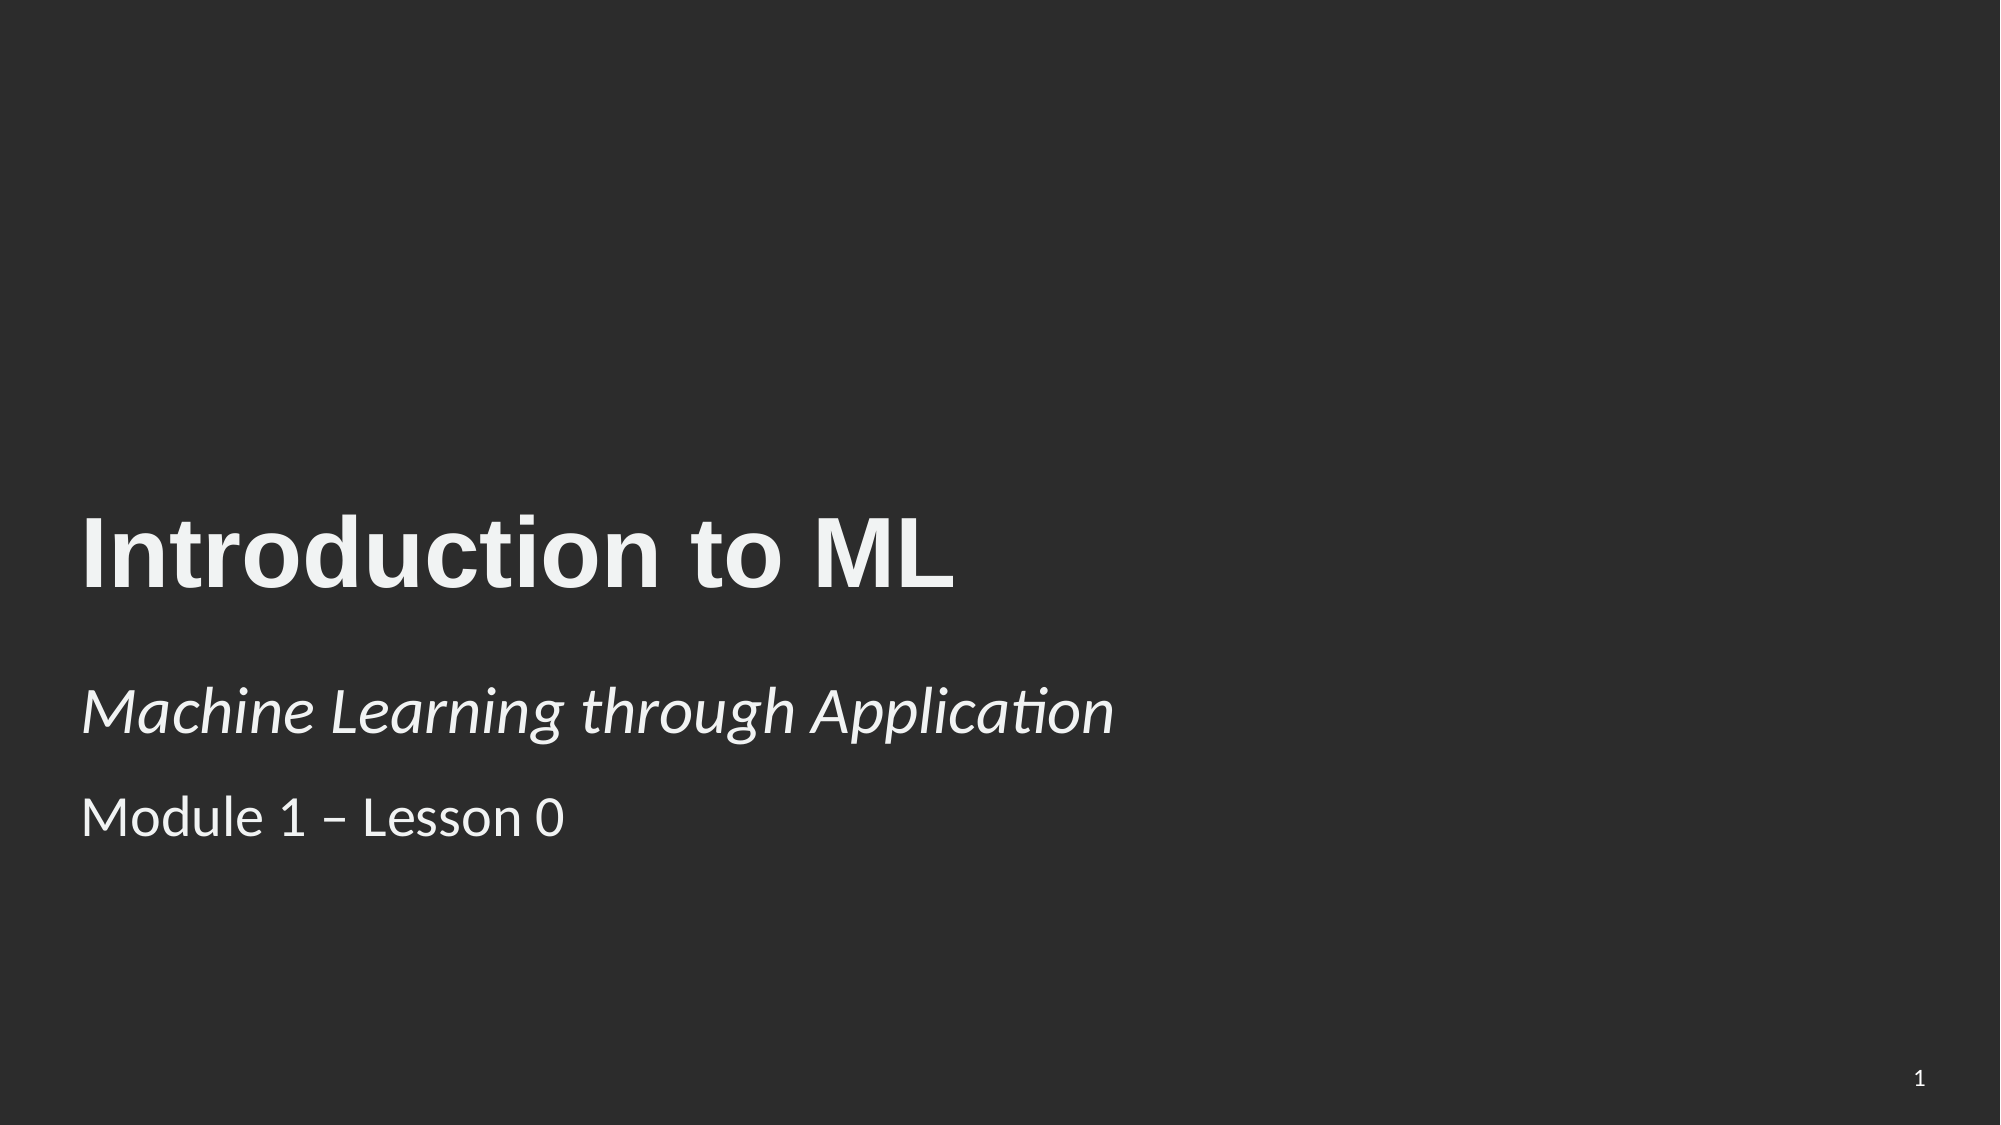

Introduction to ML
Machine Learning through Application
Module 1 – Lesson 0
1